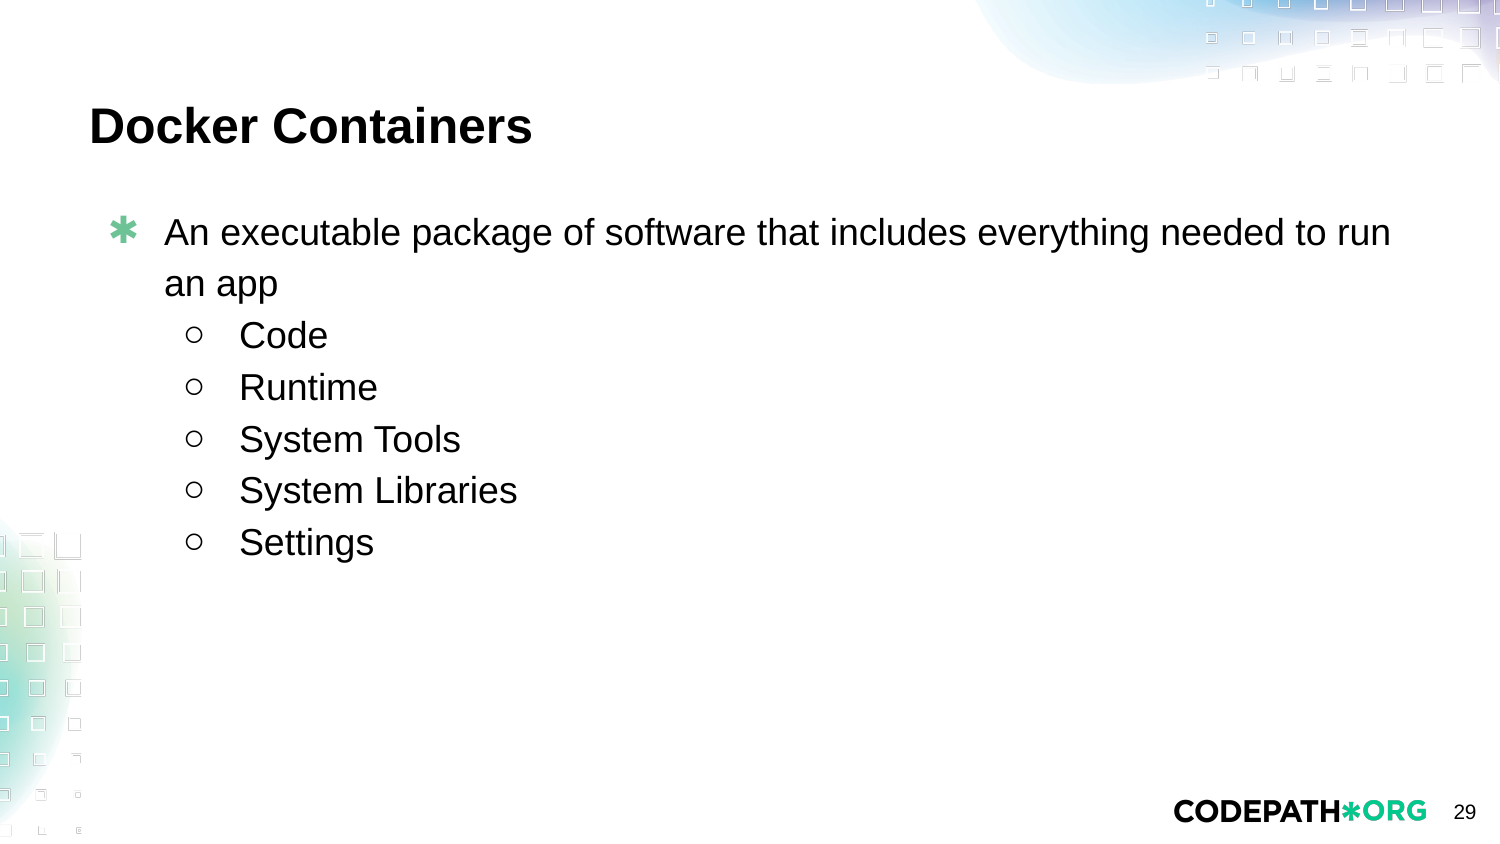

# Docker Containers
An executable package of software that includes everything needed to run an app
Code
Runtime
System Tools
System Libraries
Settings
29